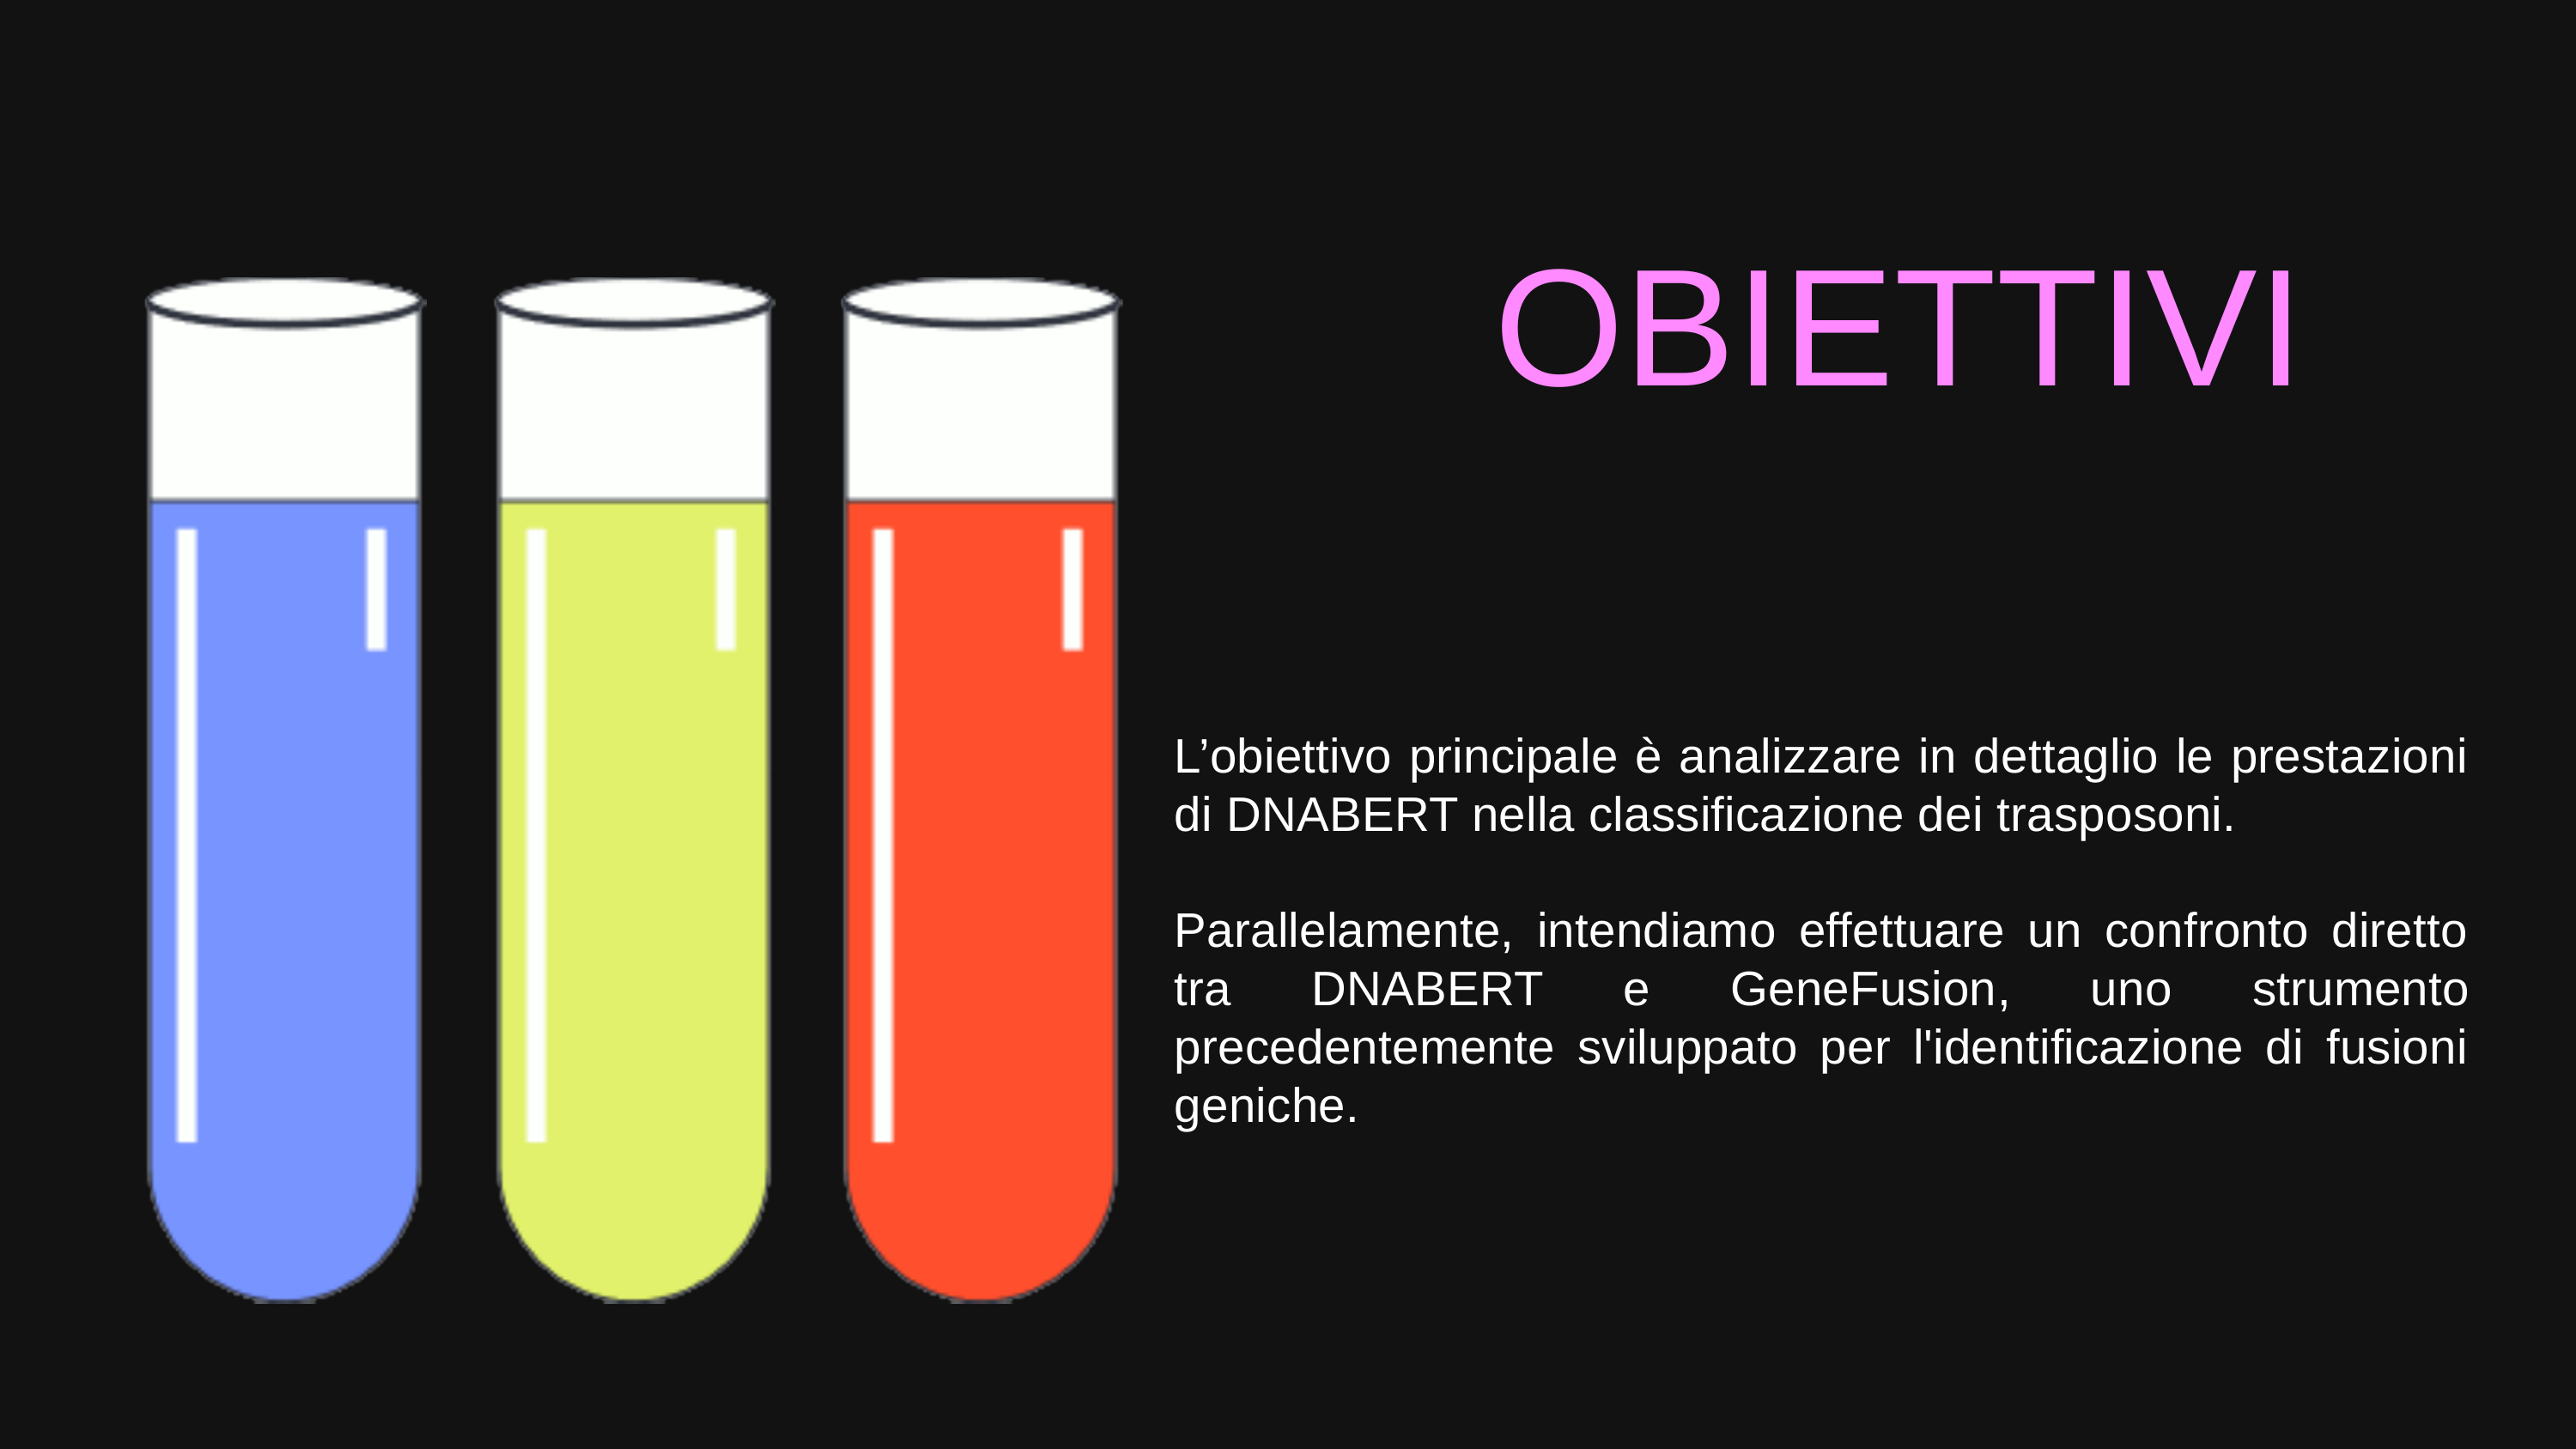

OBIETTIVI

L’obiettivo principale è analizzare in dettaglio le prestazioni di DNABERT nella classificazione dei trasposoni.

Parallelamente, intendiamo effettuare un confronto diretto tra DNABERT e GeneFusion, uno strumento precedentemente sviluppato per l'identificazione di fusioni geniche.